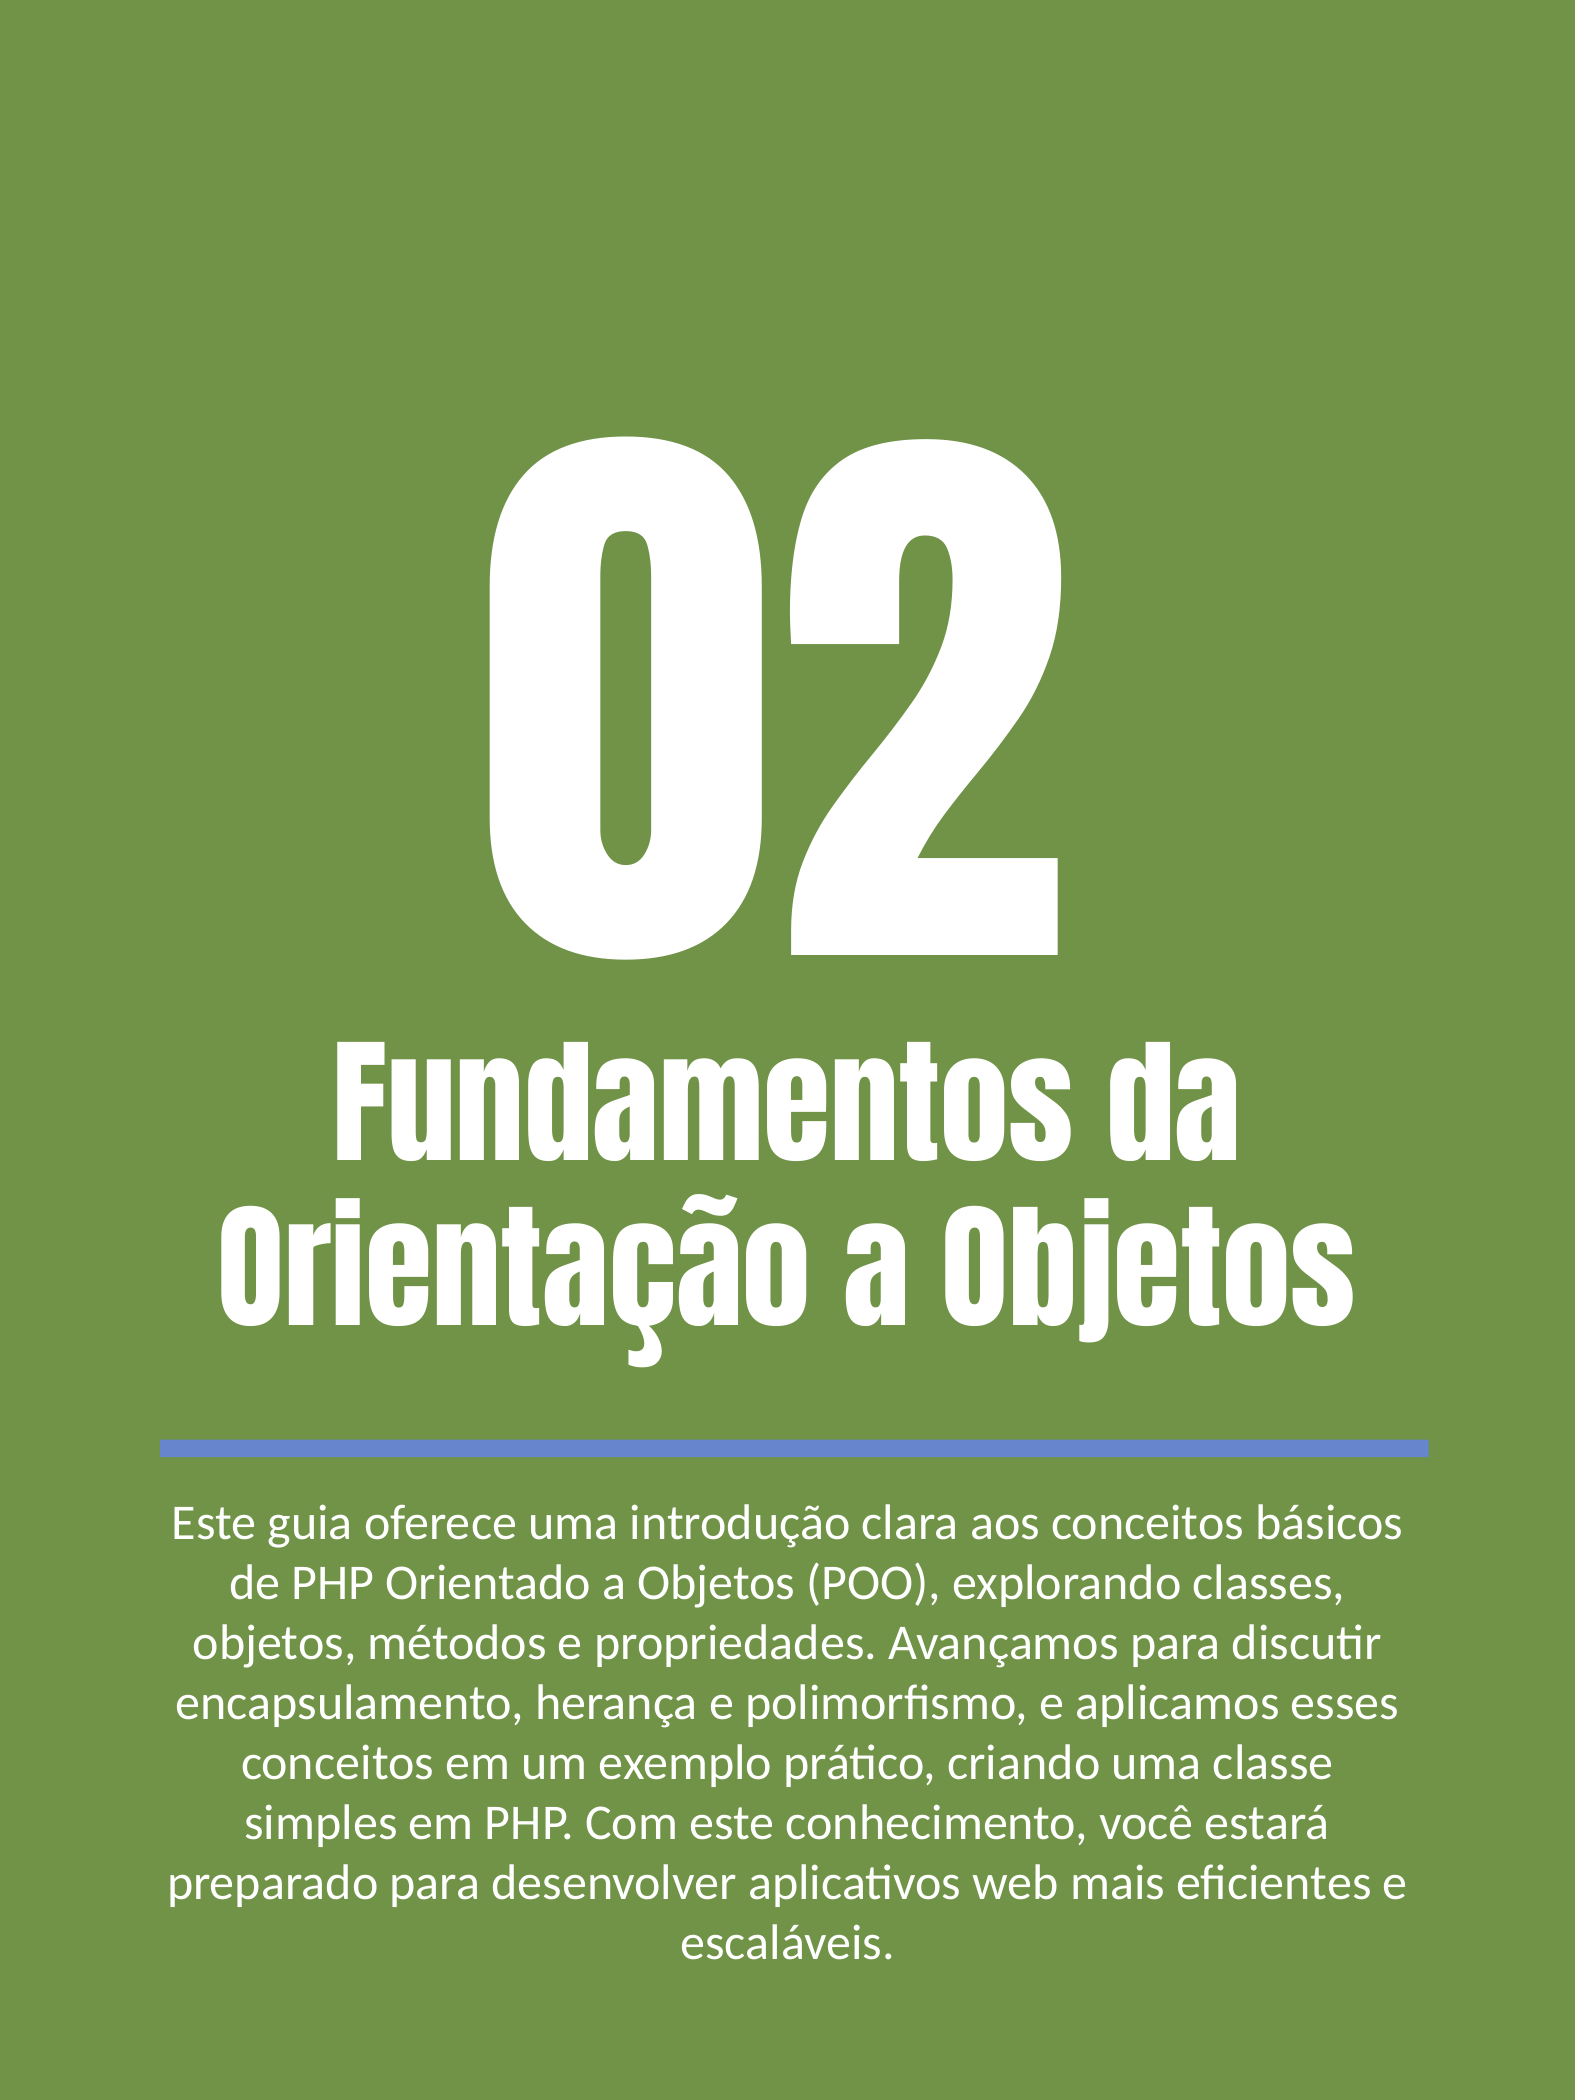

02
Fundamentos da Orientação a Objetos

Este guia oferece uma introdução clara aos conceitos básicos de PHP Orientado a Objetos (POO), explorando classes, objetos, métodos e propriedades. Avançamos para discutir encapsulamento, herança e polimorfismo, e aplicamos esses conceitos em um exemplo prático, criando uma classe simples em PHP. Com este conhecimento, você estará preparado para desenvolver aplicativos web mais eficientes e escaláveis.
PHP POO QUEST - TADEU RAPHAEL
6